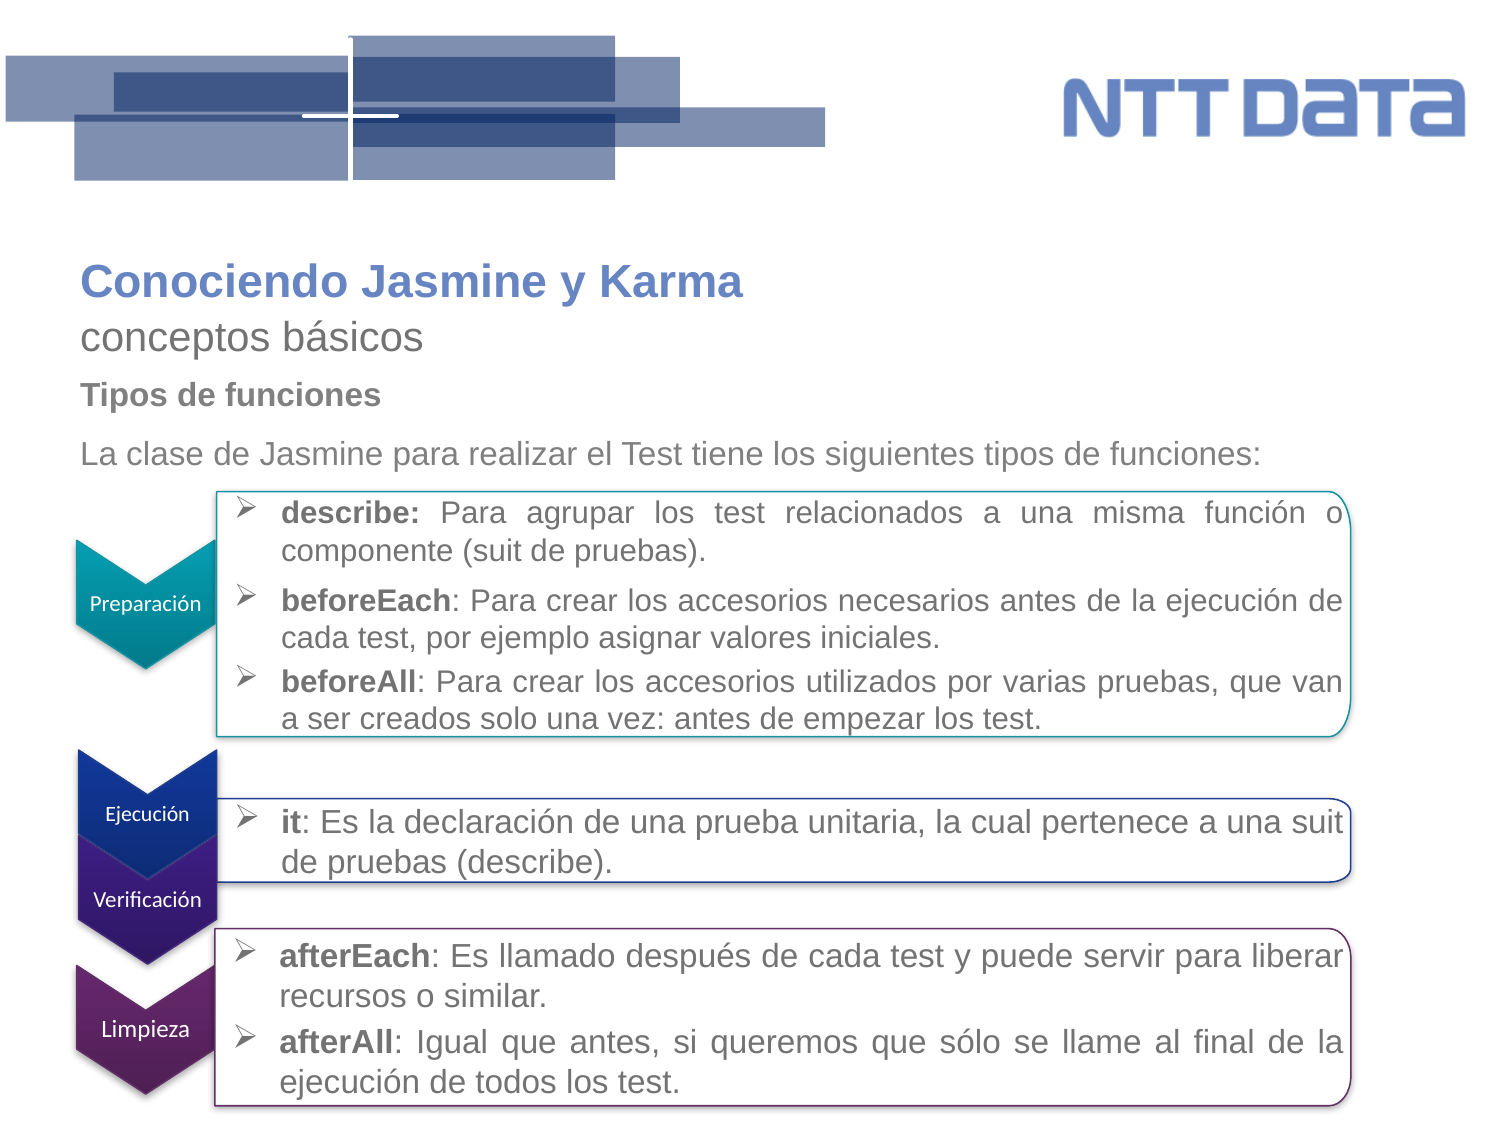

# Conociendo Jasmine y Karma
conceptos básicos
Tipos de funciones
La clase de Jasmine para realizar el Test tiene los siguientes tipos de funciones:

describe: Para agrupar los test relacionados a una misma función o componente (suit de pruebas).
beforeEach: Para crear los accesorios necesarios antes de la ejecución de cada test, por ejemplo asignar valores iniciales.
beforeAll: Para crear los accesorios utilizados por varias pruebas, que van a ser creados solo una vez: antes de empezar los test.
Preparación
Ejecución
it: Es la declaración de una prueba unitaria, la cual pertenece a una suit de pruebas (describe).
Verificación
afterEach: Es llamado después de cada test y puede servir para liberar recursos o similar.
afterAll: Igual que antes, si queremos que sólo se llame al final de la ejecución de todos los test.
Limpieza